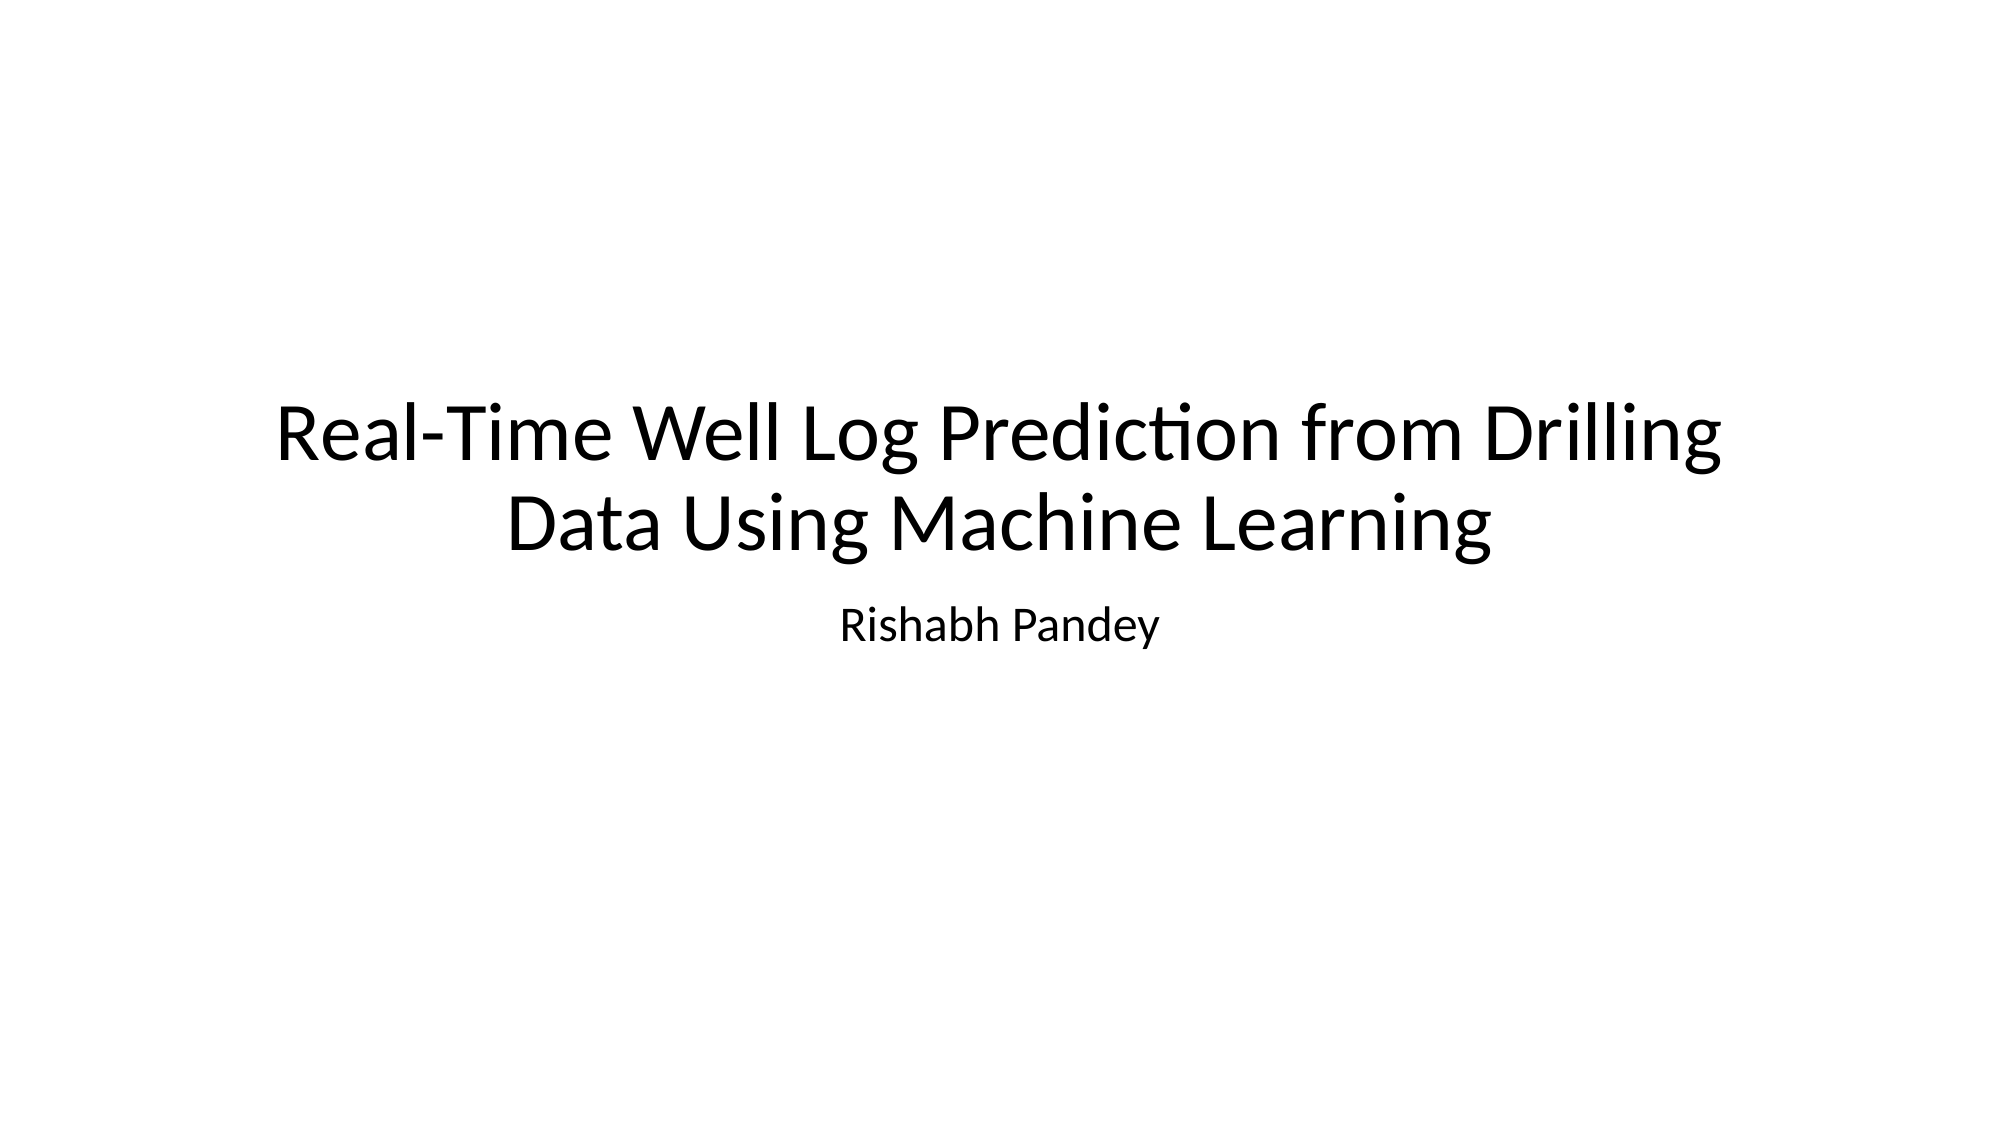

# Real-Time Well Log Prediction from Drilling Data Using Machine Learning
Rishabh Pandey